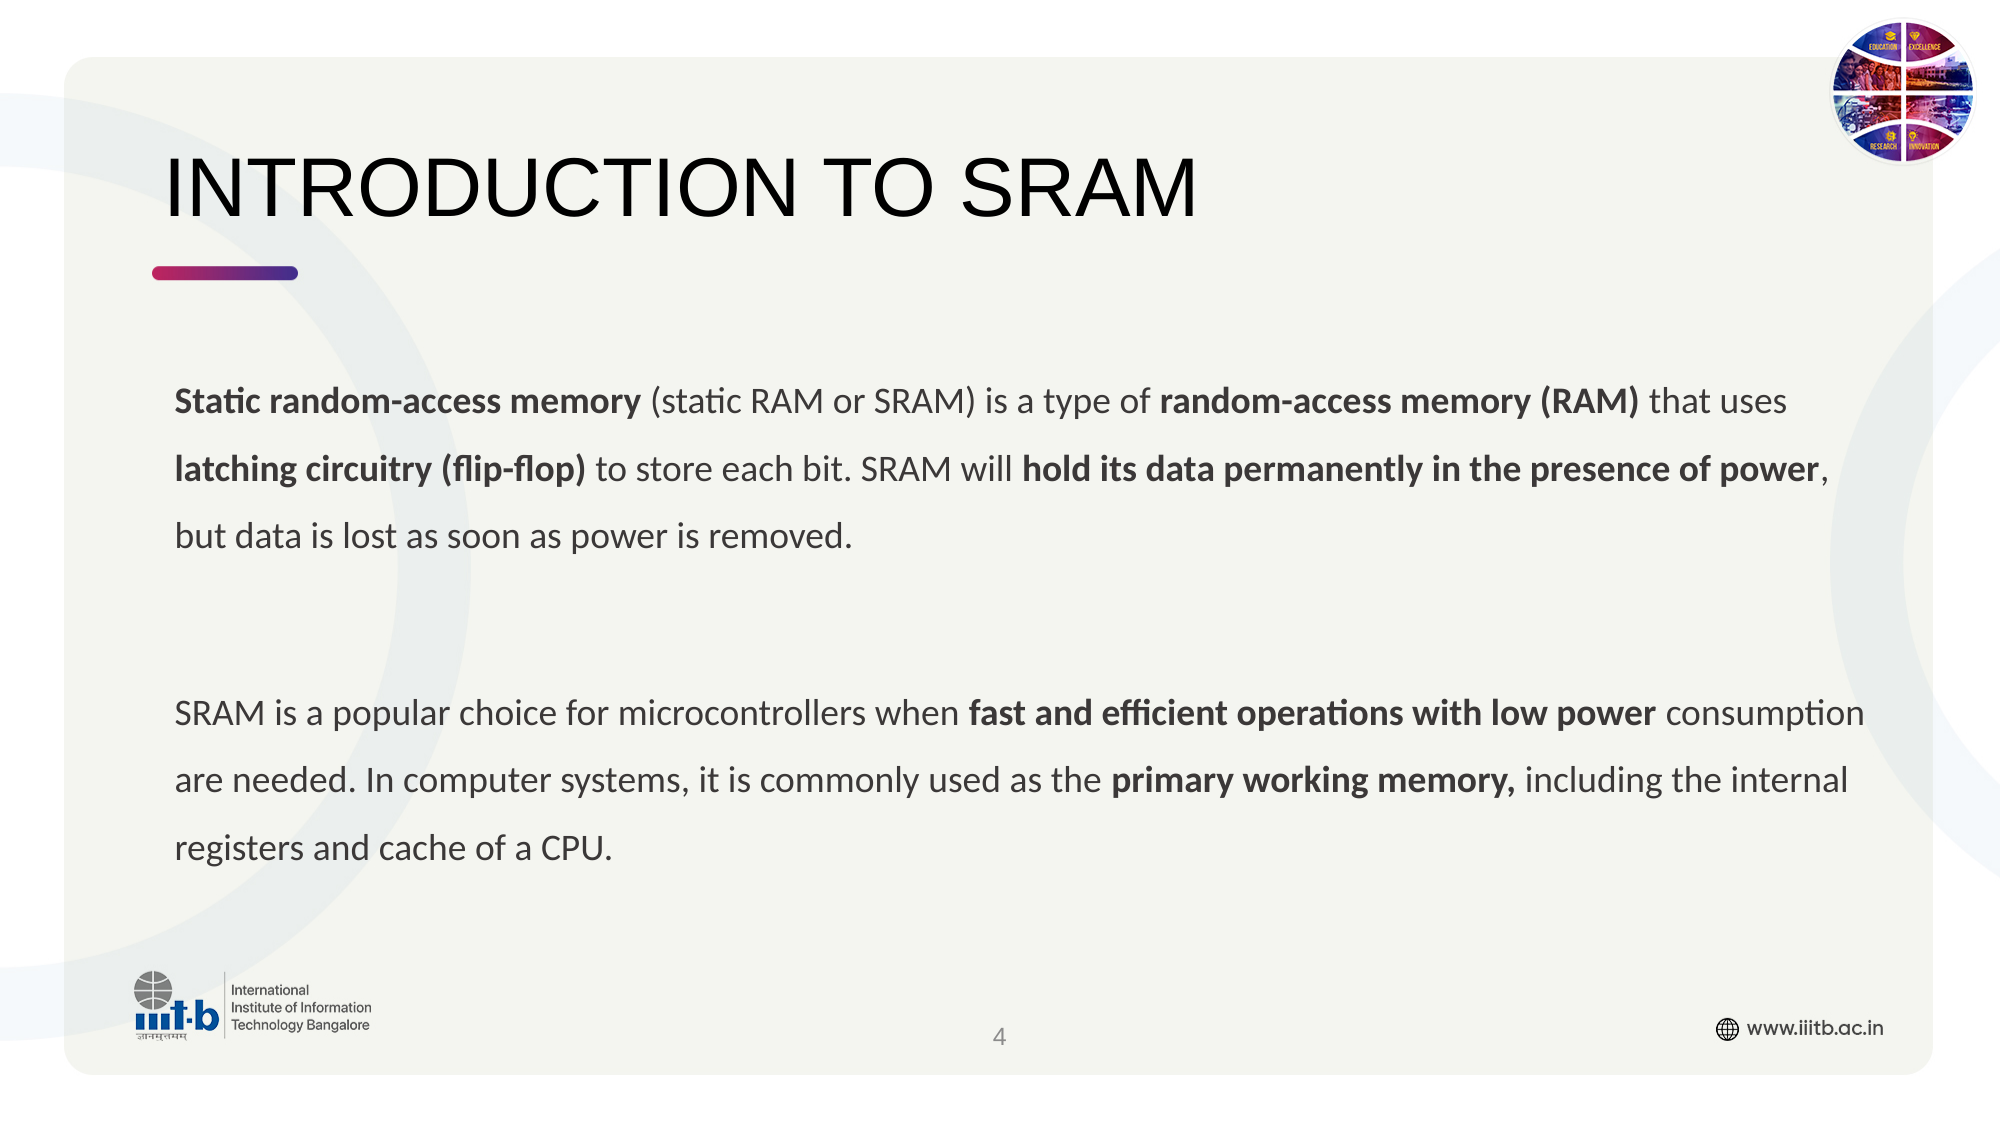

# INTRODUCTION TO SRAM
Static random-access memory (static RAM or SRAM) is a type of random-access memory (RAM) that uses latching circuitry (flip-flop) to store each bit. SRAM will hold its data permanently in the presence of power, but data is lost as soon as power is removed.

SRAM is a popular choice for microcontrollers when fast and efficient operations with low power consumption are needed. In computer systems, it is commonly used as the primary working memory, including the internal registers and cache of a CPU.
4